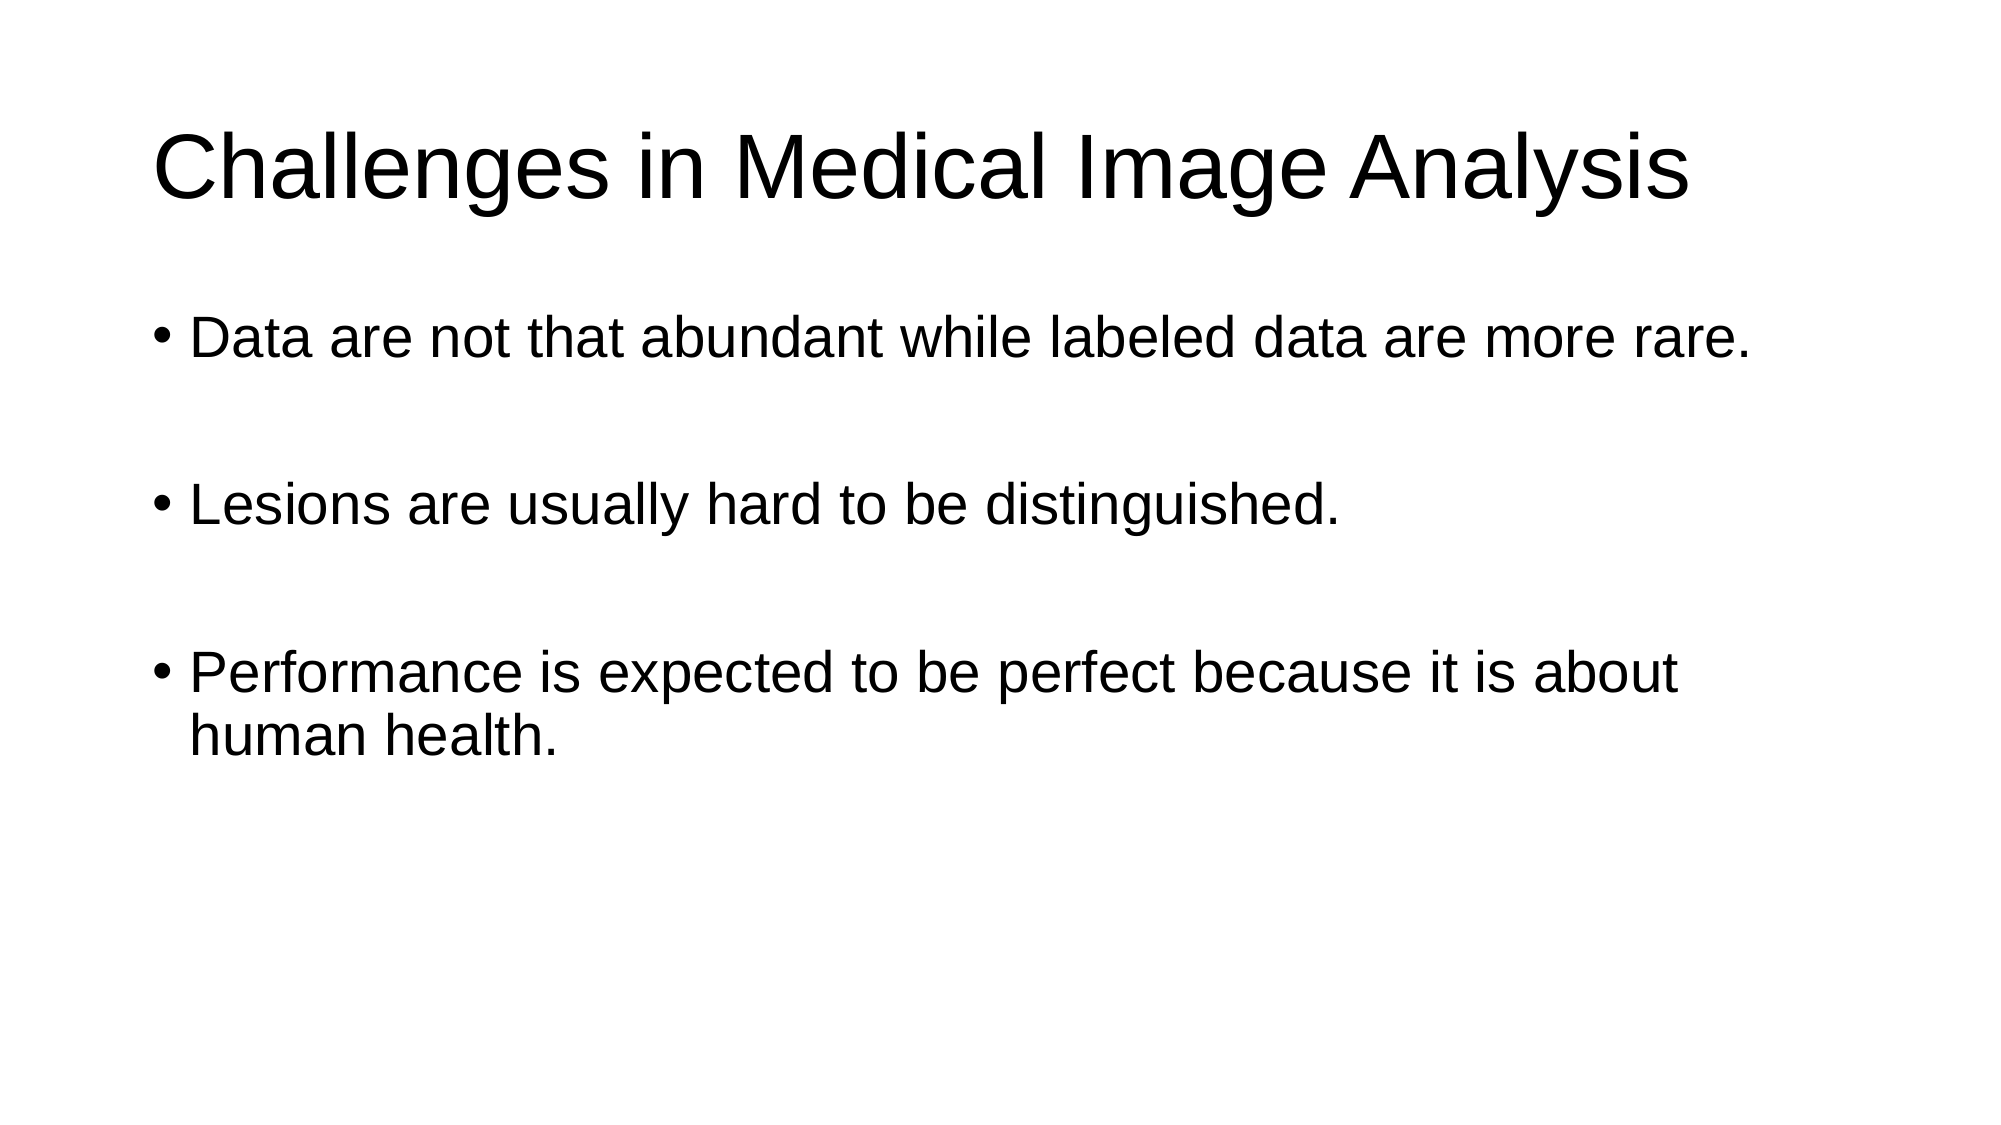

# Challenges in Medical Image Analysis
Data are not that abundant while labeled data are more rare.

Lesions are usually hard to be distinguished.

Performance is expected to be perfect because it is about human health.